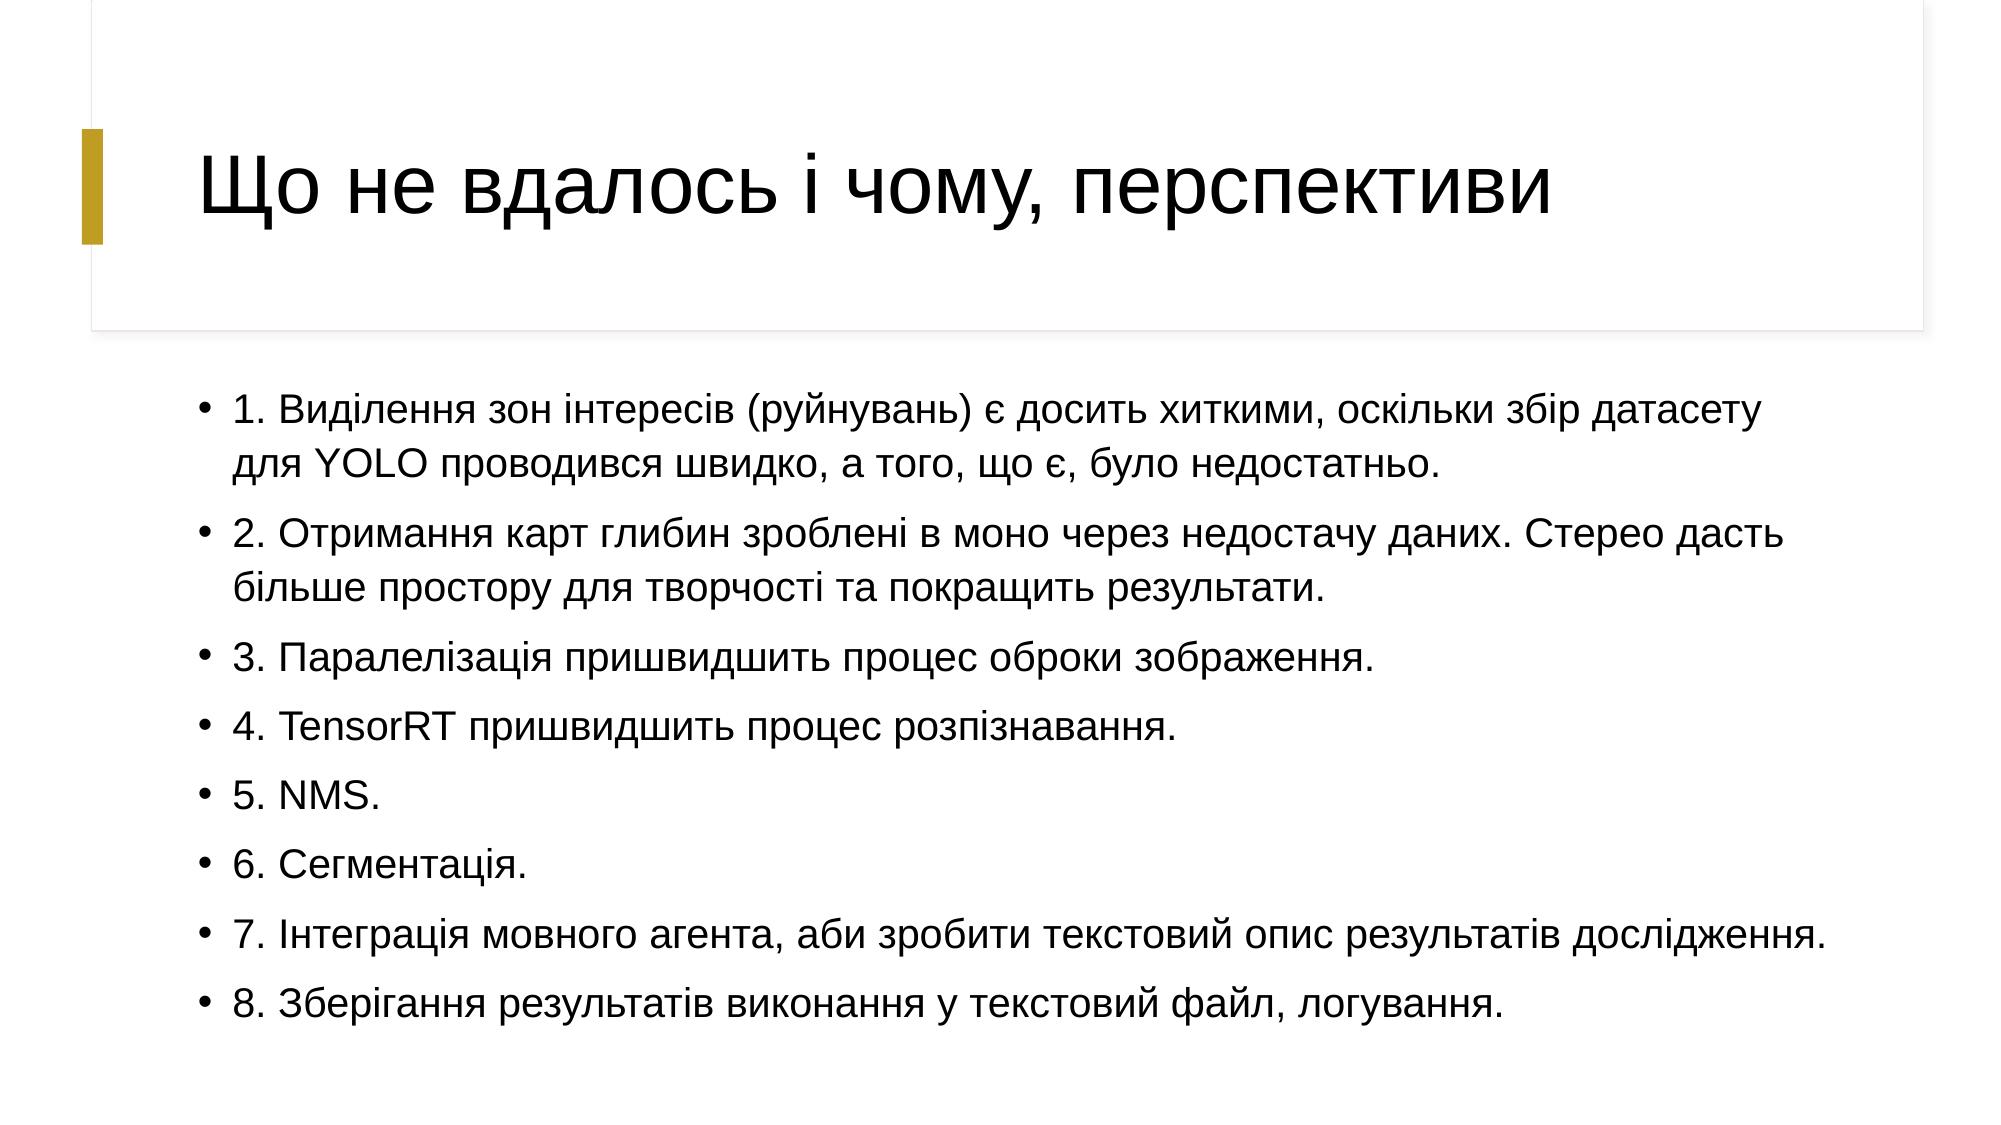

# Що не вдалось і чому, перспективи
1. Виділення зон інтересів (руйнувань) є досить хиткими, оскільки збір датасету для YOLO проводився швидко, а того, що є, було недостатньо.
2. Отримання карт глибин зроблені в моно через недостачу даних. Стерео дасть більше простору для творчості та покращить результати.
3. Паралелізація пришвидшить процес оброки зображення.
4. TensorRT пришвидшить процес розпізнавання.
5. NMS.
6. Сегментація.
7. Інтеграція мовного агента, аби зробити текстовий опис результатів дослідження.
8. Зберігання результатів виконання у текстовий файл, логування.